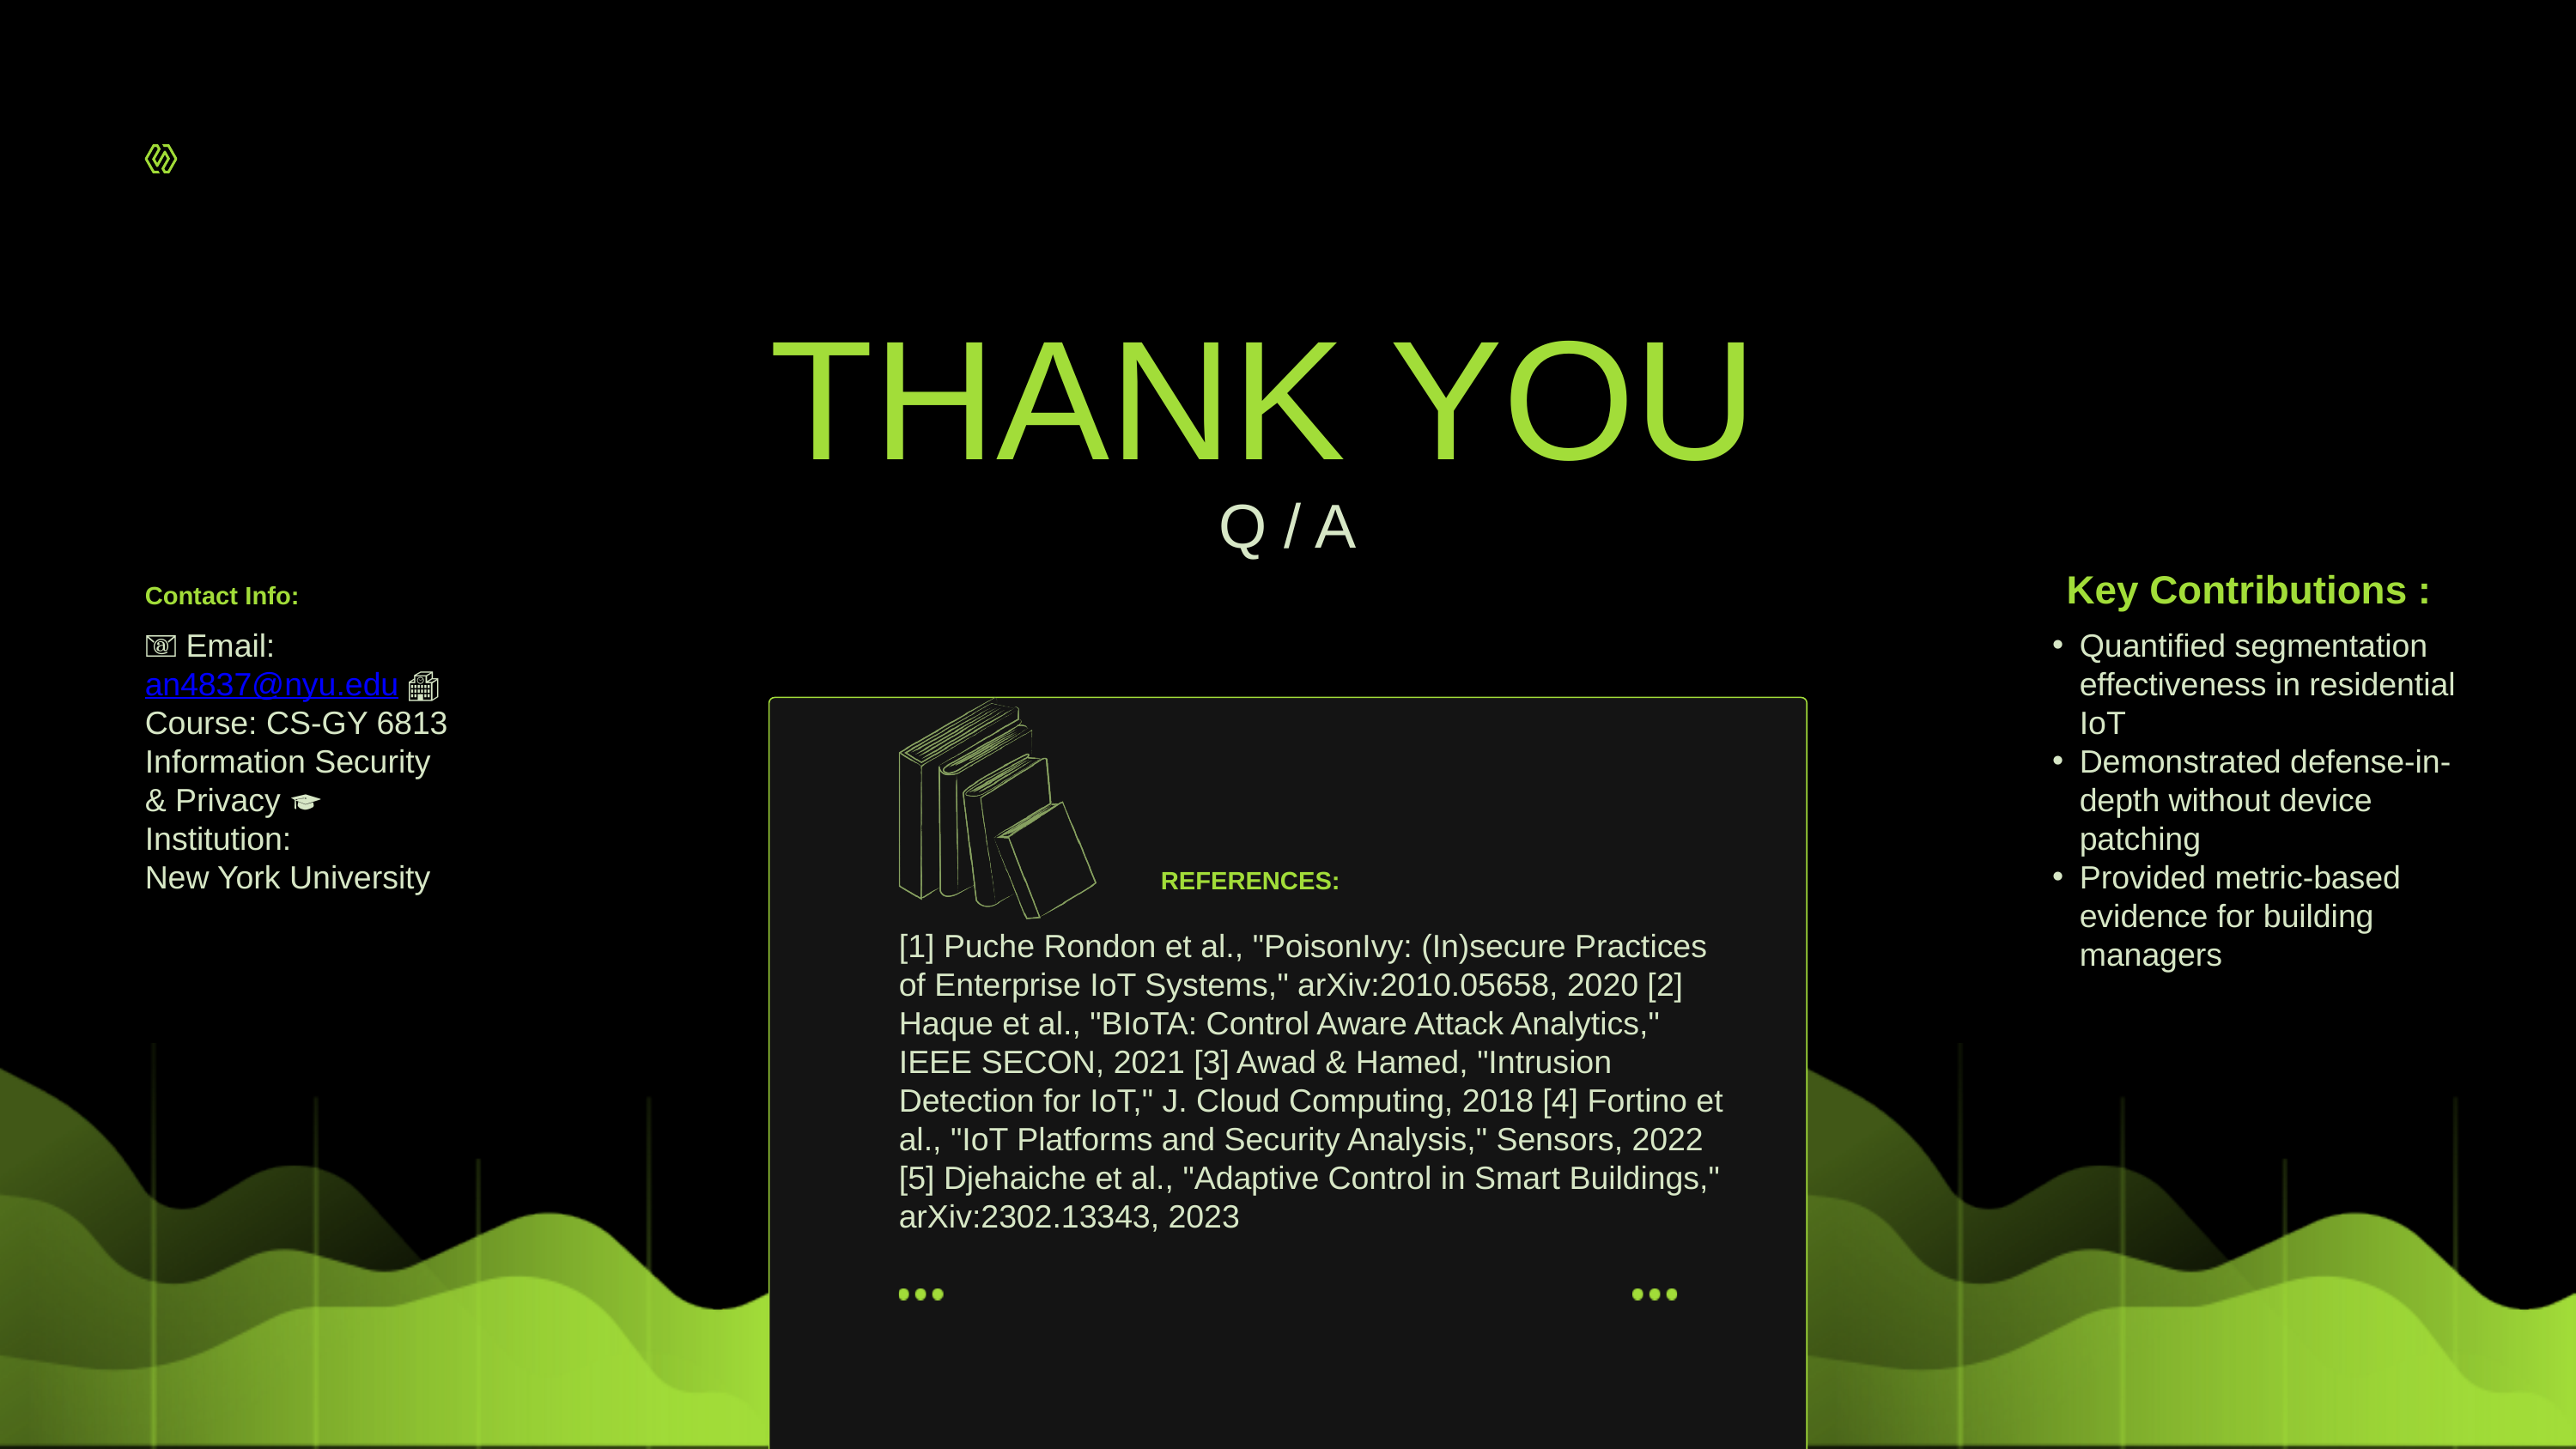

THANK YOU
Q / A
Key Contributions :

Contact Info:
📧 Email: an4837@nyu.edu 🏫 Course: CS-GY 6813 Information Security & Privacy 🎓 Institution:
New York University
Quantified segmentation effectiveness in residential IoT
Demonstrated defense-in-depth without device patching
Provided metric-based evidence for building managers

REFERENCES:
[1] Puche Rondon et al., "PoisonIvy: (In)secure Practices of Enterprise IoT Systems," arXiv:2010.05658, 2020 [2] Haque et al., "BIoTA: Control Aware Attack Analytics," IEEE SECON, 2021 [3] Awad & Hamed, "Intrusion Detection for IoT," J. Cloud Computing, 2018 [4] Fortino et al., "IoT Platforms and Security Analysis," Sensors, 2022 [5] Djehaiche et al., "Adaptive Control in Smart Buildings," arXiv:2302.13343, 2023